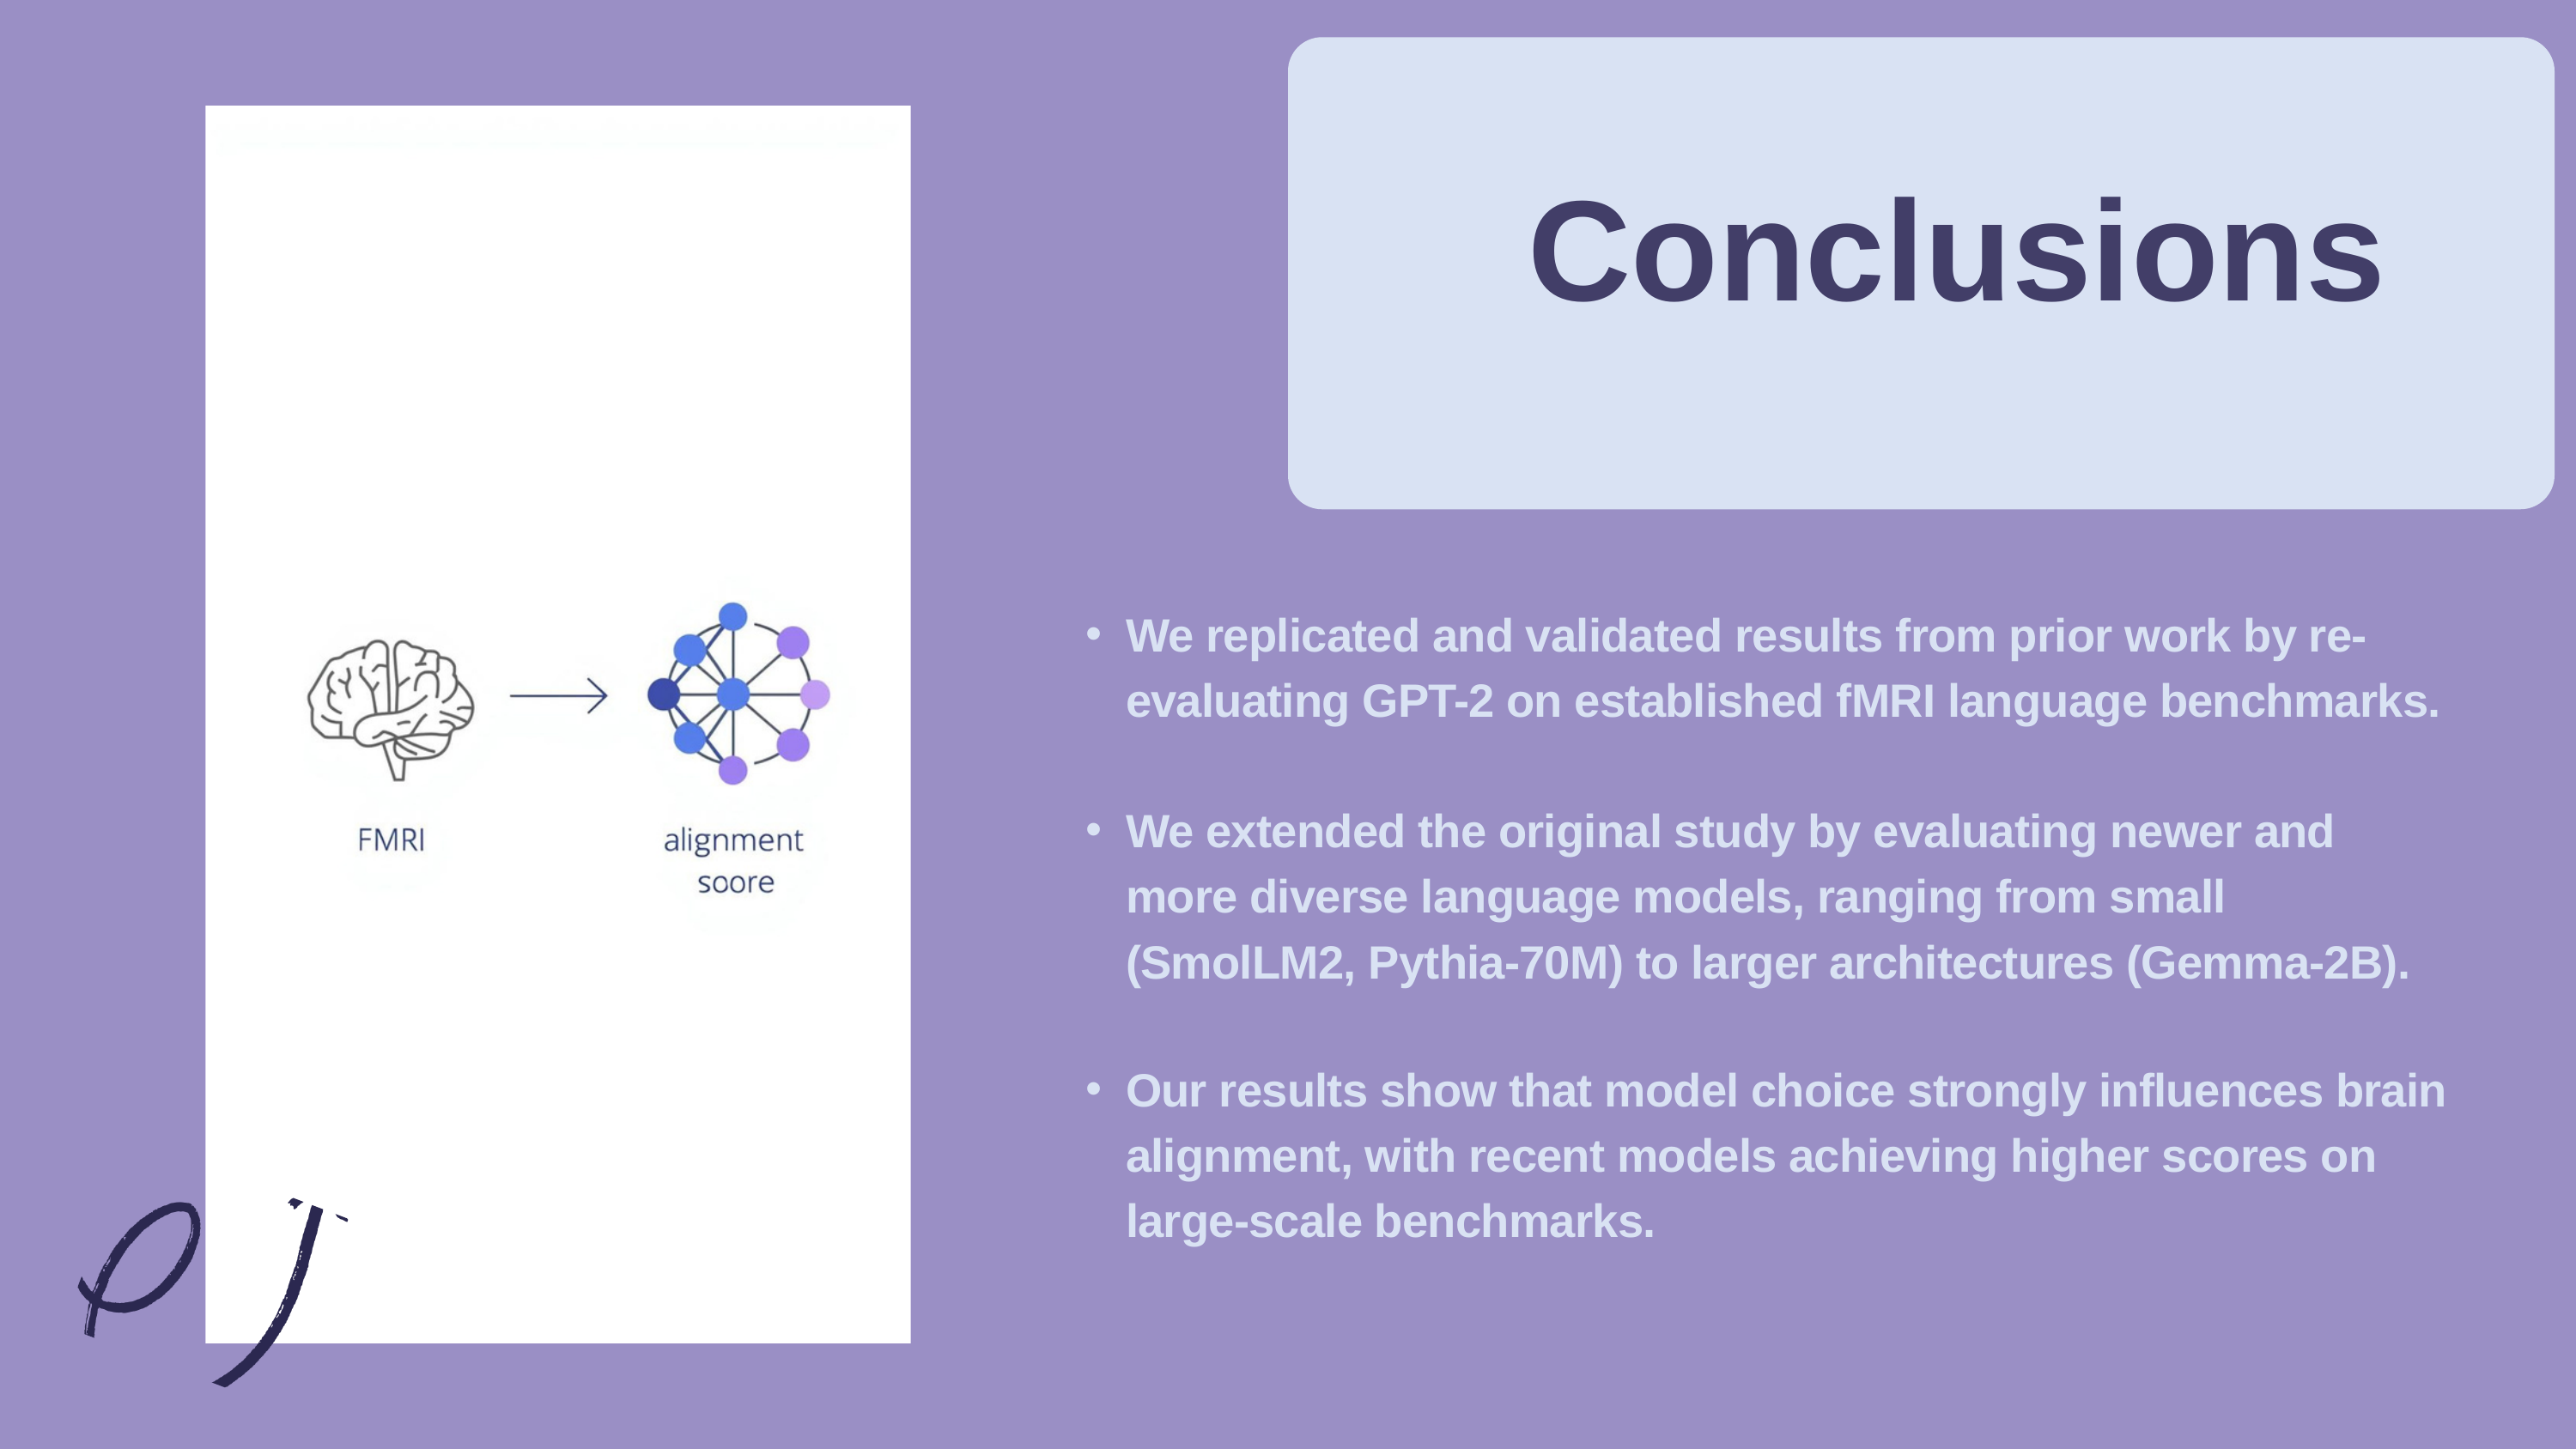

Conclusions
We replicated and validated results from prior work by re-evaluating GPT-2 on established fMRI language benchmarks.

We extended the original study by evaluating newer and more diverse language models, ranging from small (SmolLM2, Pythia-70M) to larger architectures (Gemma-2B).

Our results show that model choice strongly influences brain alignment, with recent models achieving higher scores on large-scale benchmarks.